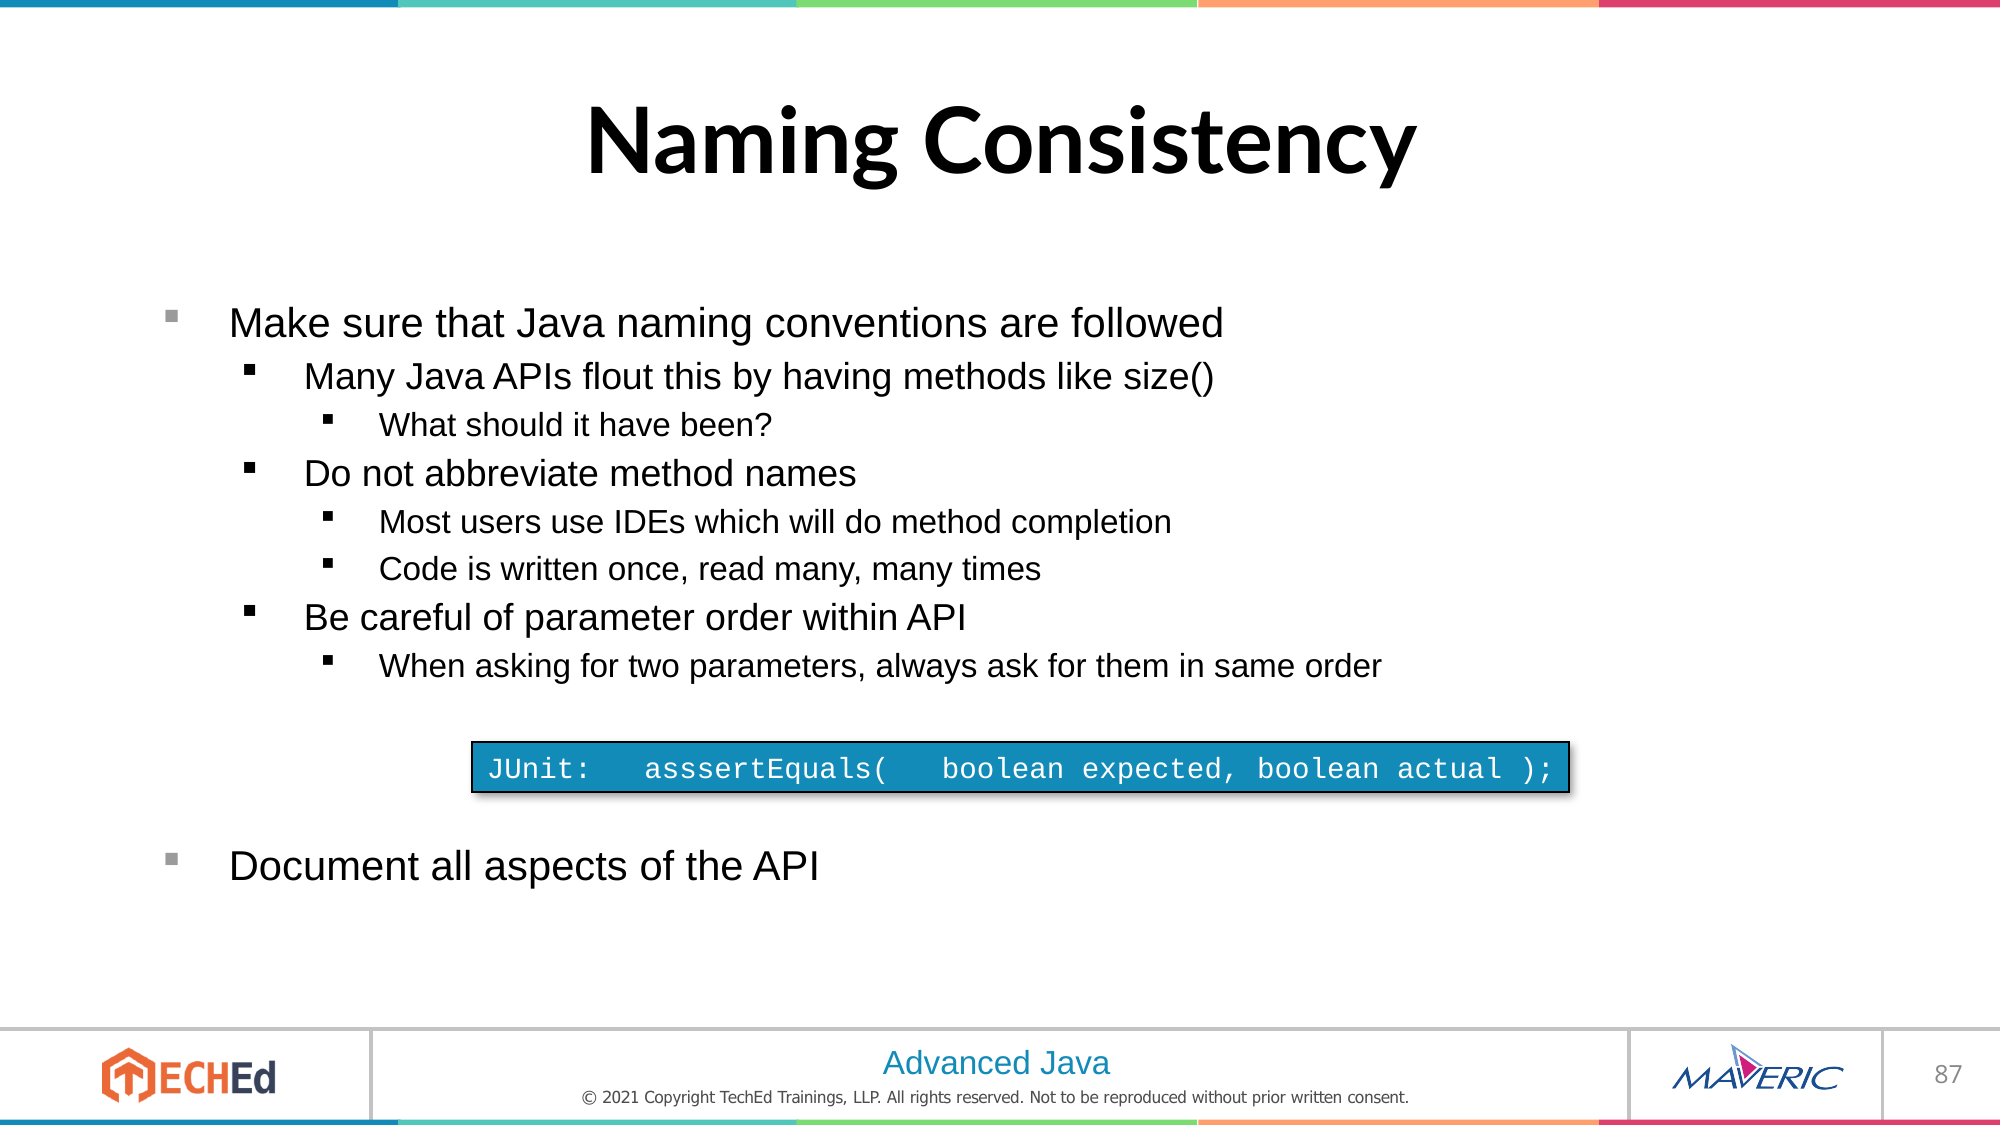

# Naming Consistency
Make sure that Java naming conventions are followed
Many Java APIs flout this by having methods like size()
What should it have been?
Do not abbreviate method names
Most users use IDEs which will do method completion
Code is written once, read many, many times
Be careful of parameter order within API
When asking for two parameters, always ask for them in same order

Document all aspects of the API

JUnit:   asssertEquals(   boolean expected, boolean actual );